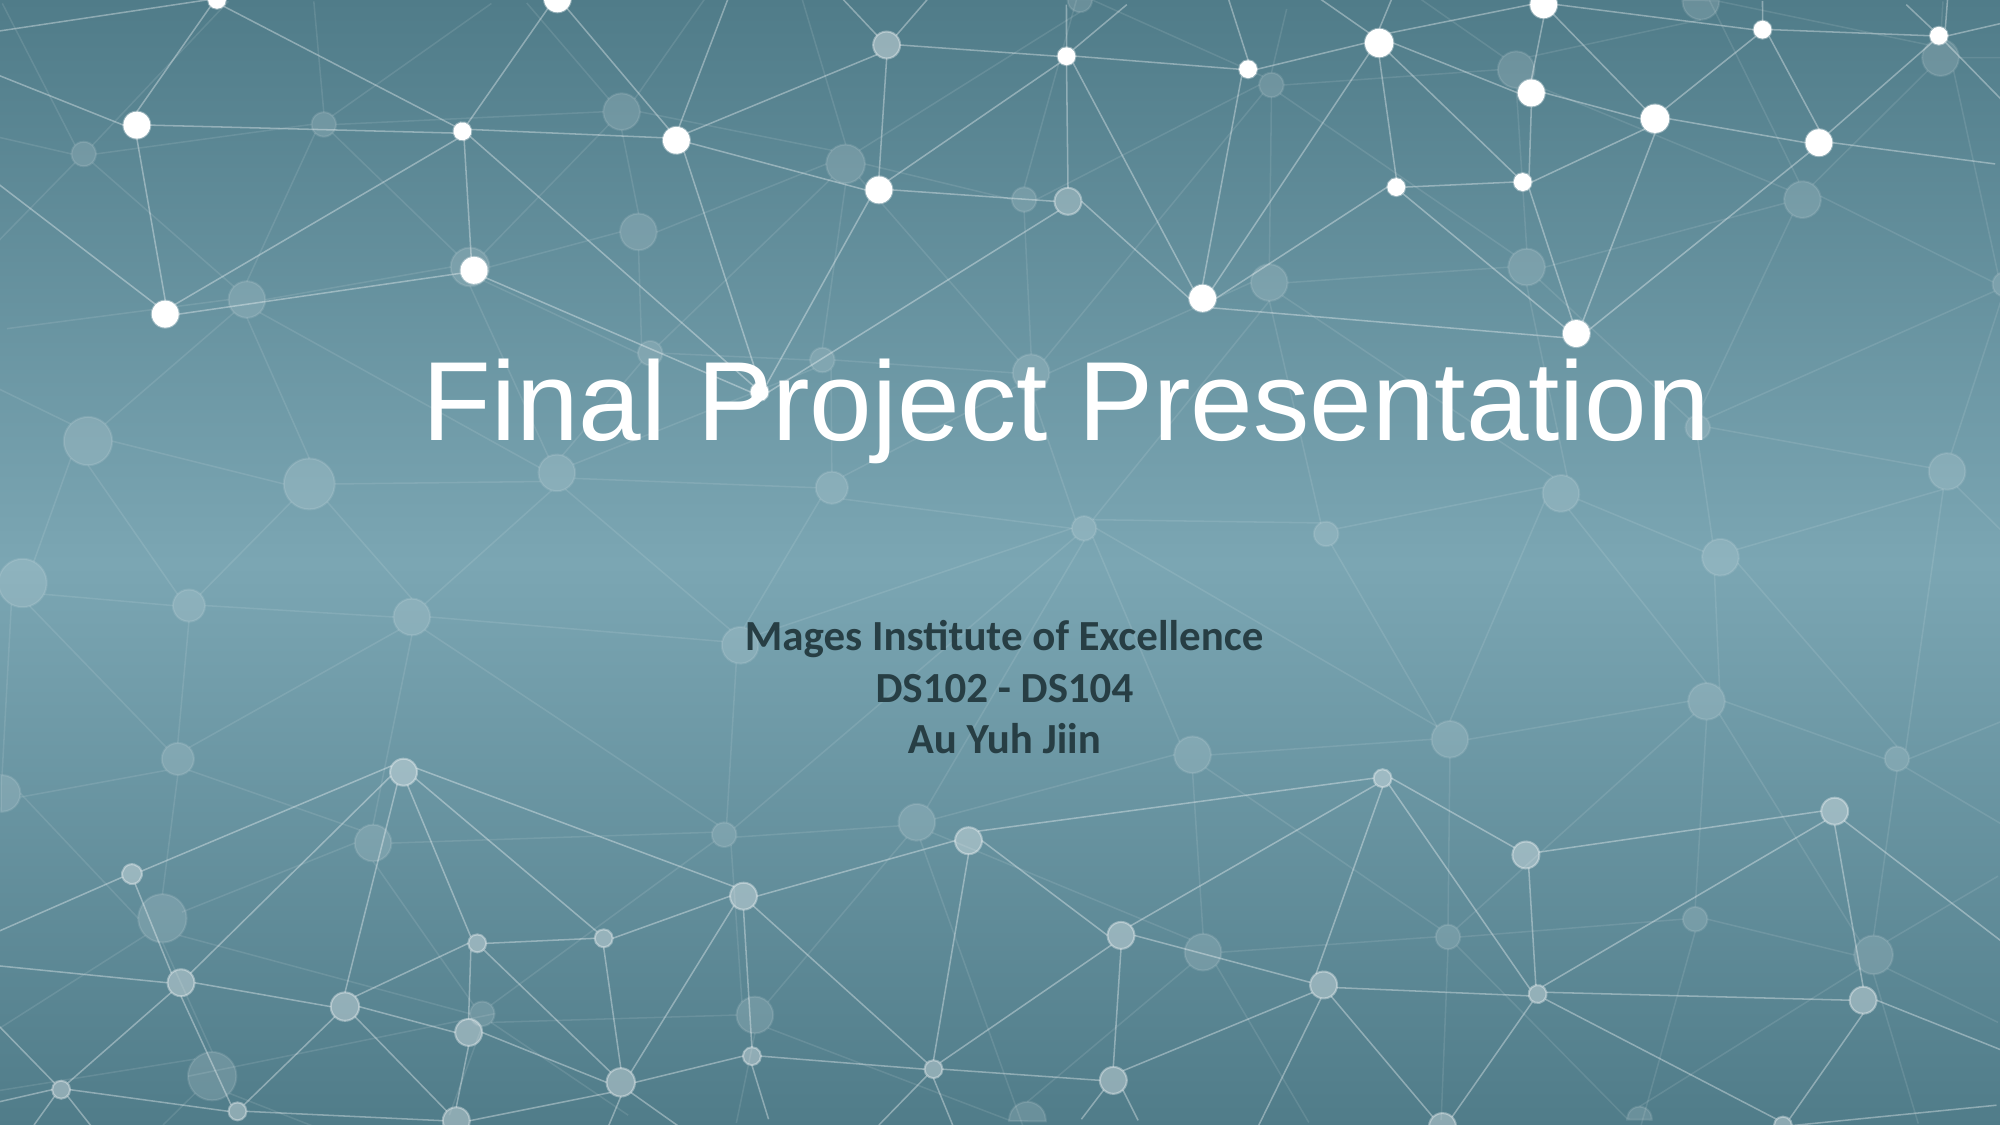

Final Project Presentation

Mages Institute of Excellence
DS102 - DS104
Au Yuh Jiin